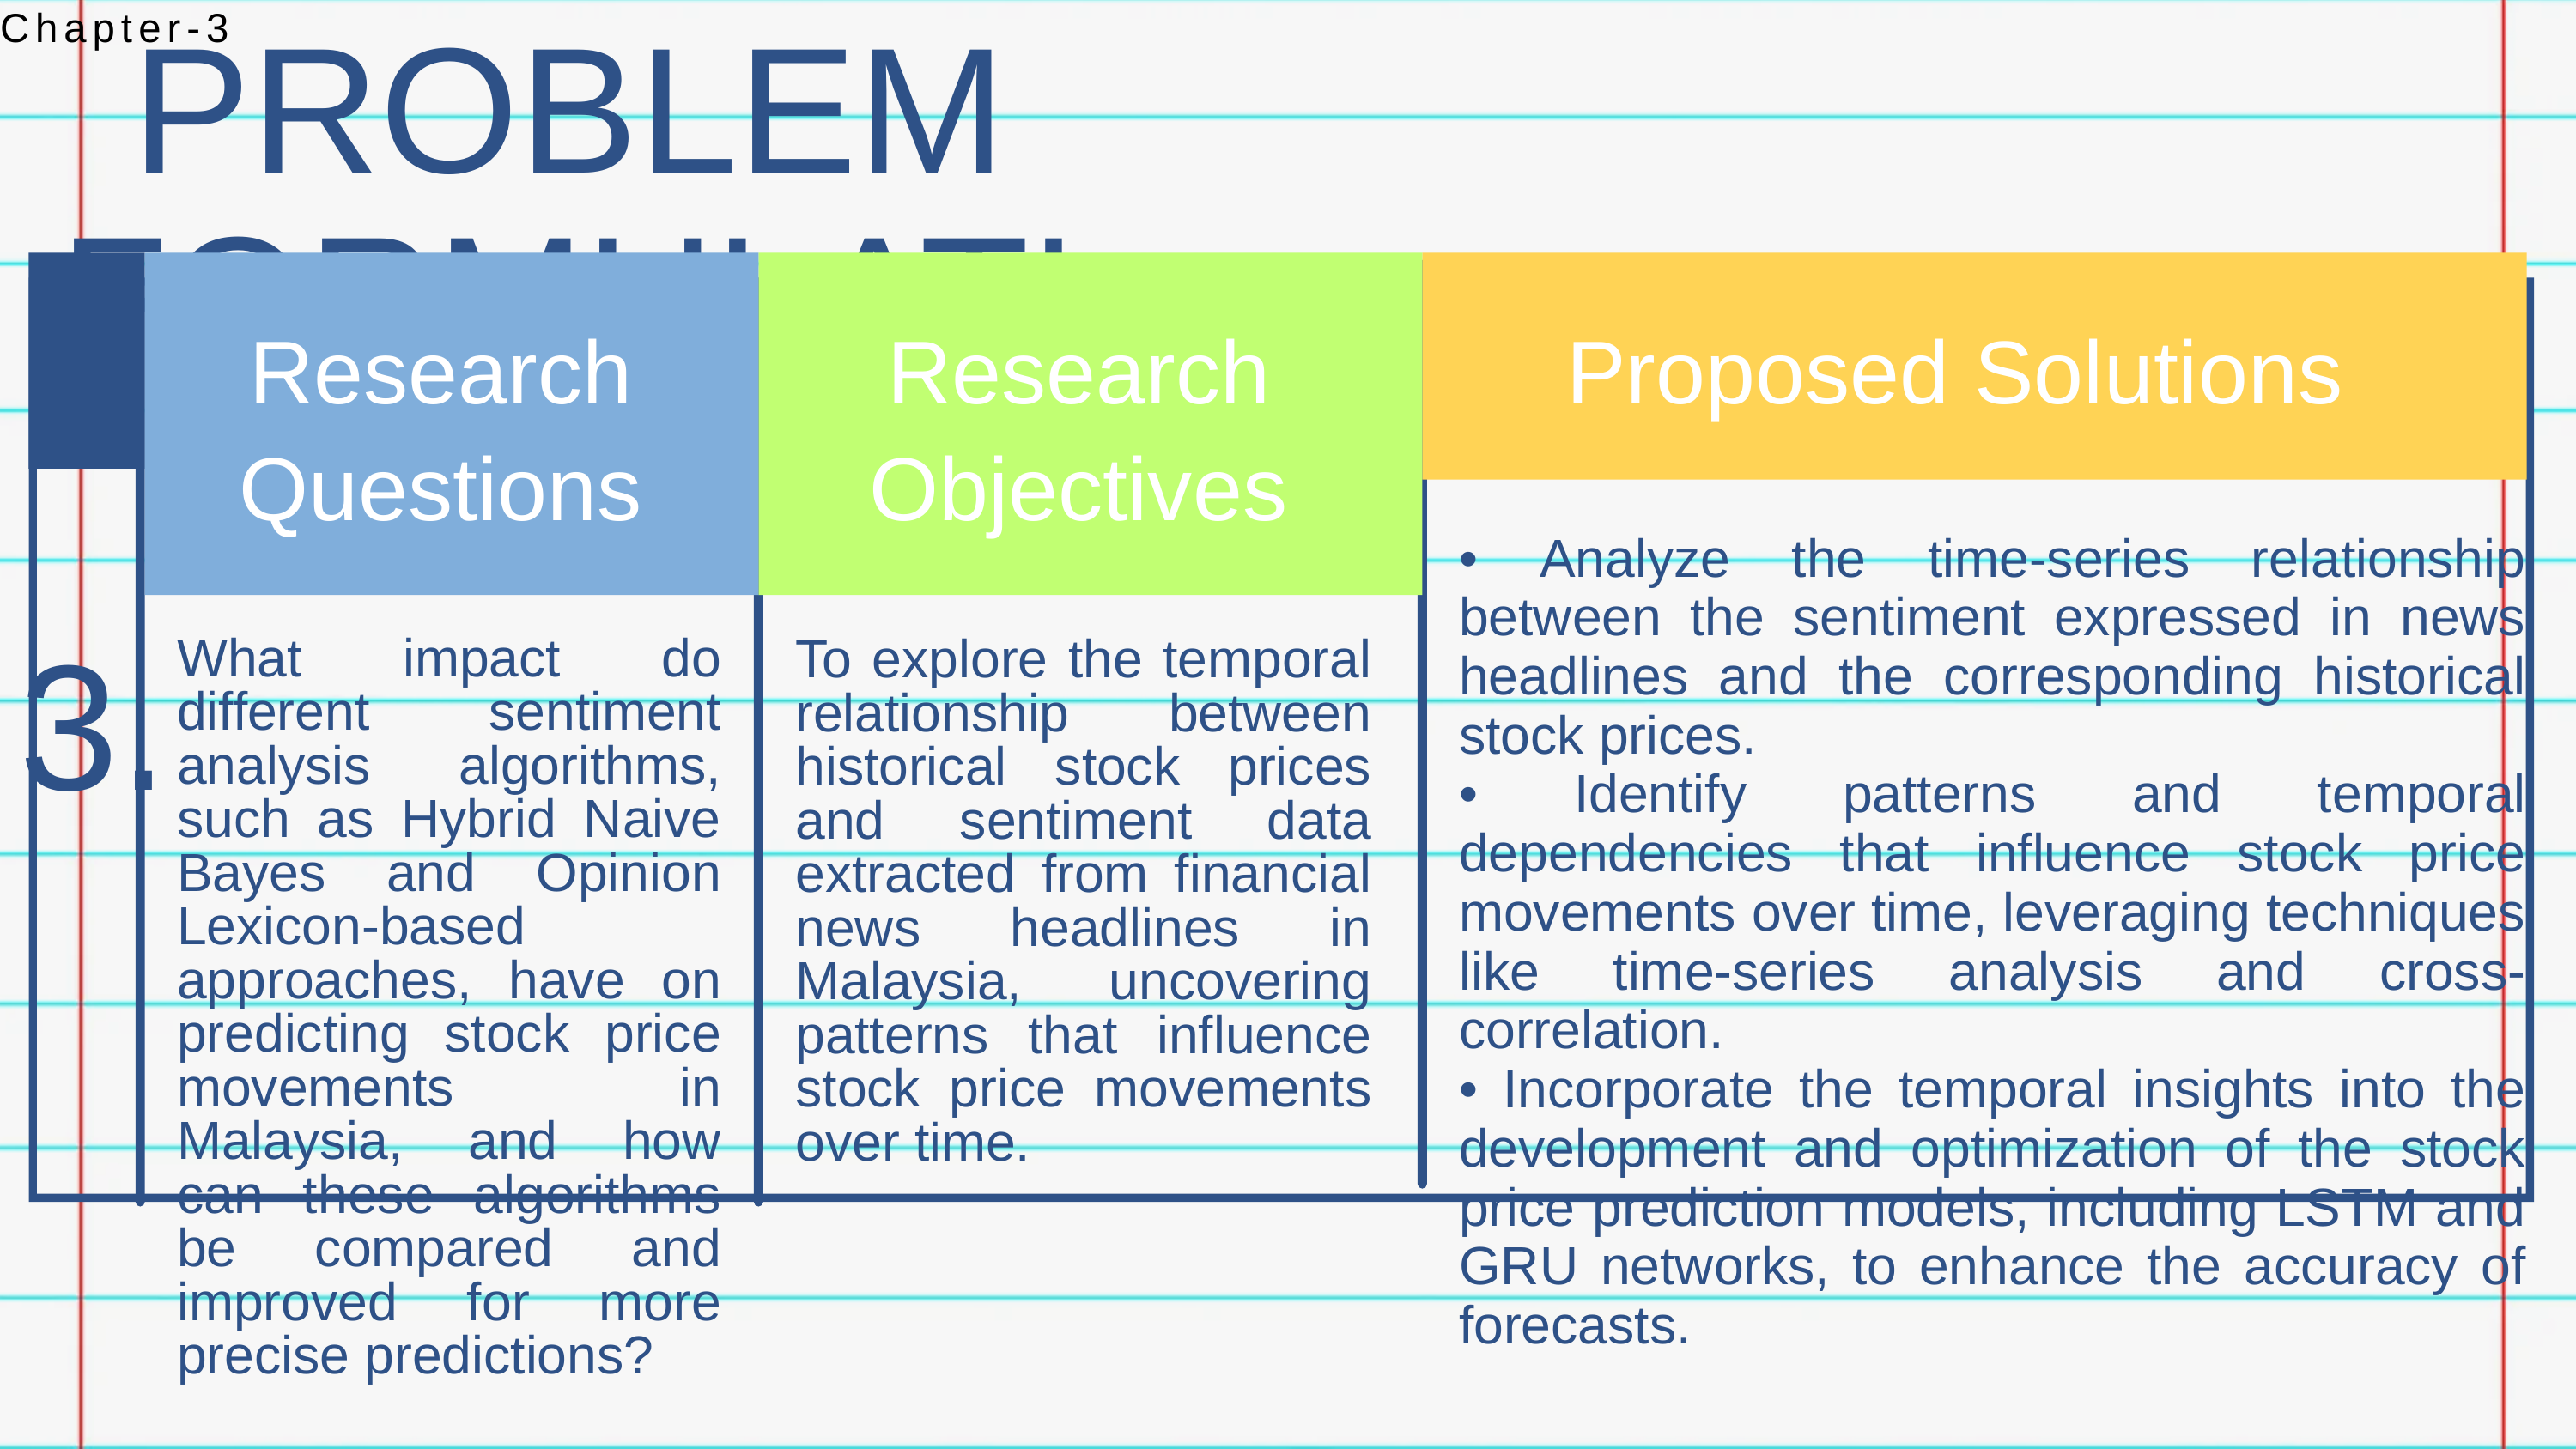

Chapter-3
PROBLEM FORMULATION

Research Questions

Research Objectives

Proposed Solutions

• Analyze the time-series relationship between the sentiment expressed in news headlines and the corresponding historical stock prices.
• Identify patterns and temporal dependencies that influence stock price movements over time, leveraging techniques like time-series analysis and cross-correlation.
• Incorporate the temporal insights into the development and optimization of the stock price prediction models, including LSTM and GRU networks, to enhance the accuracy of forecasts.

What impact do different sentiment analysis algorithms, such as Hybrid Naive Bayes and Opinion Lexicon-based approaches, have on predicting stock price movements in Malaysia, and how can these algorithms be compared and improved for more precise predictions?
To explore the temporal relationship between historical stock prices and sentiment data extracted from financial news headlines in Malaysia, uncovering patterns that influence stock price movements over time.
3.